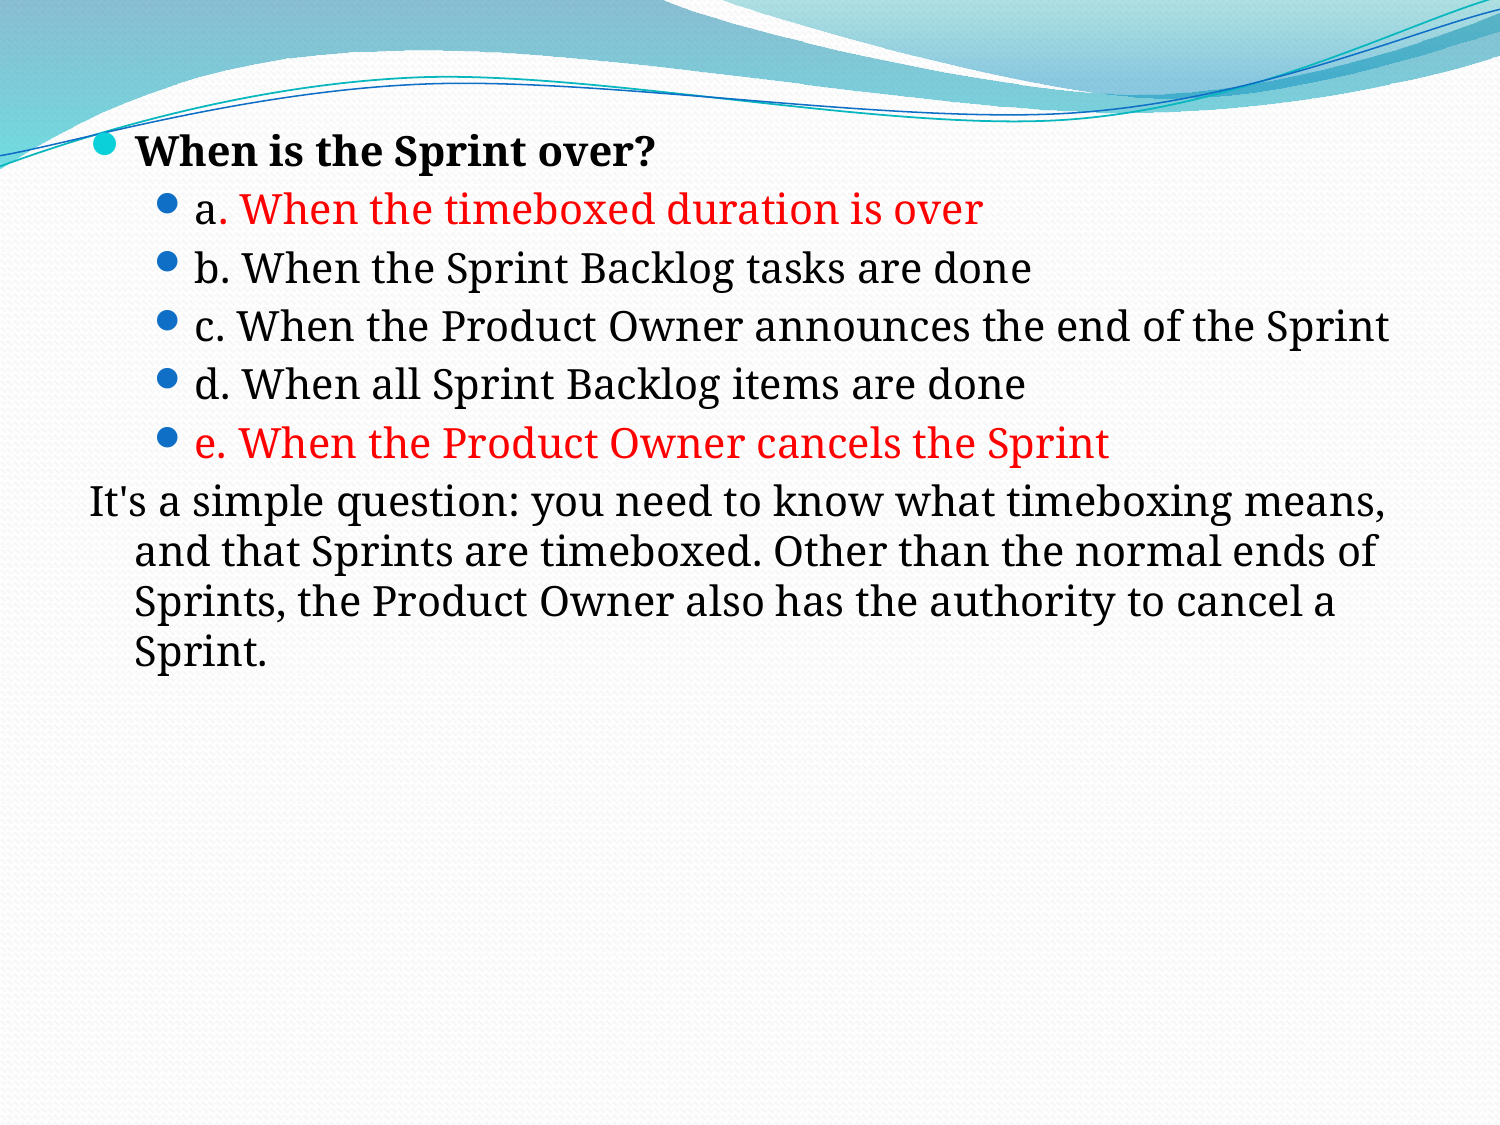

When is the Sprint over?
a. When the timeboxed duration is over
b. When the Sprint Backlog tasks are done
c. When the Product Owner announces the end of the Sprint
d. When all Sprint Backlog items are done
e. When the Product Owner cancels the Sprint
It's a simple question: you need to know what timeboxing means, and that Sprints are timeboxed. Other than the normal ends of Sprints, the Product Owner also has the authority to cancel a Sprint.